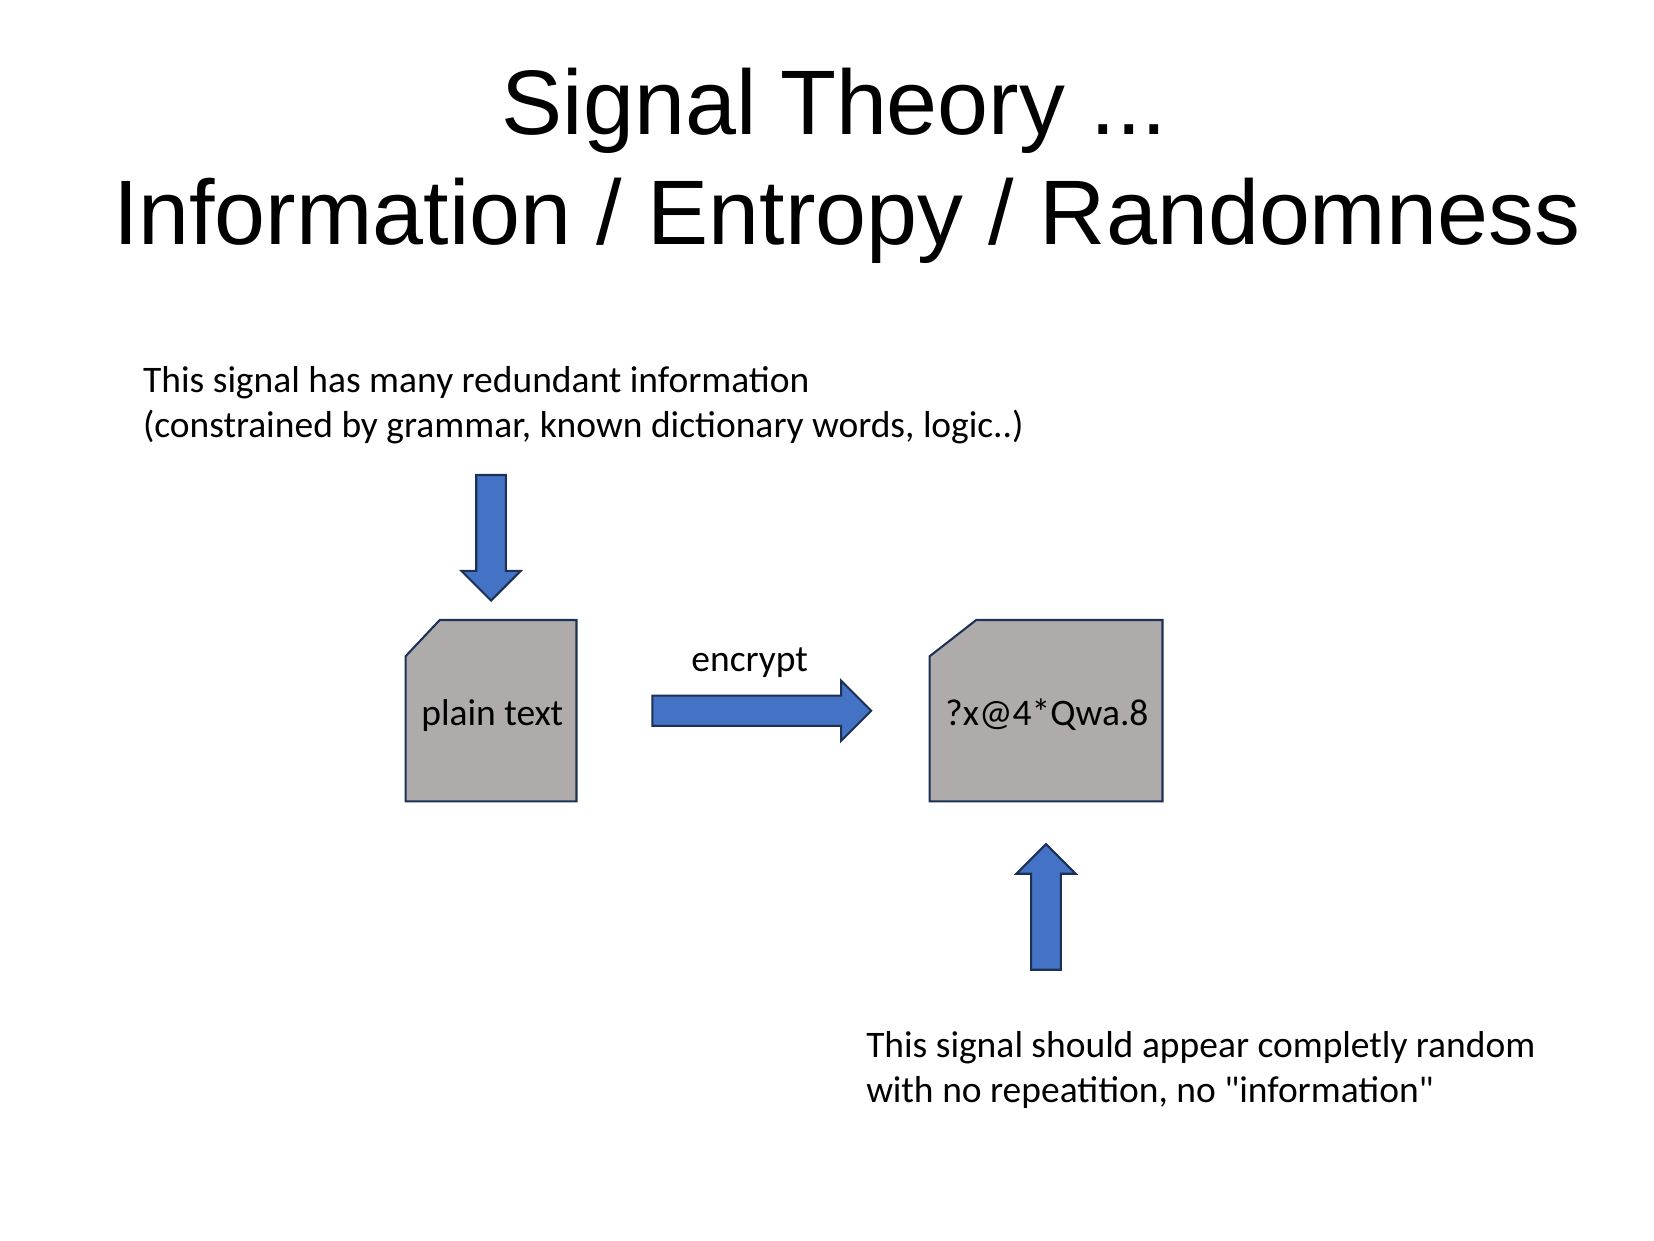

Signal Theory ...
Information / Entropy / Randomness
This signal has many redundant information
(constrained by grammar, known dictionary words, logic..)

encrypt
plain text
?x@4*Qwa.8

This signal should appear completly random
with no repeatition, no "information"